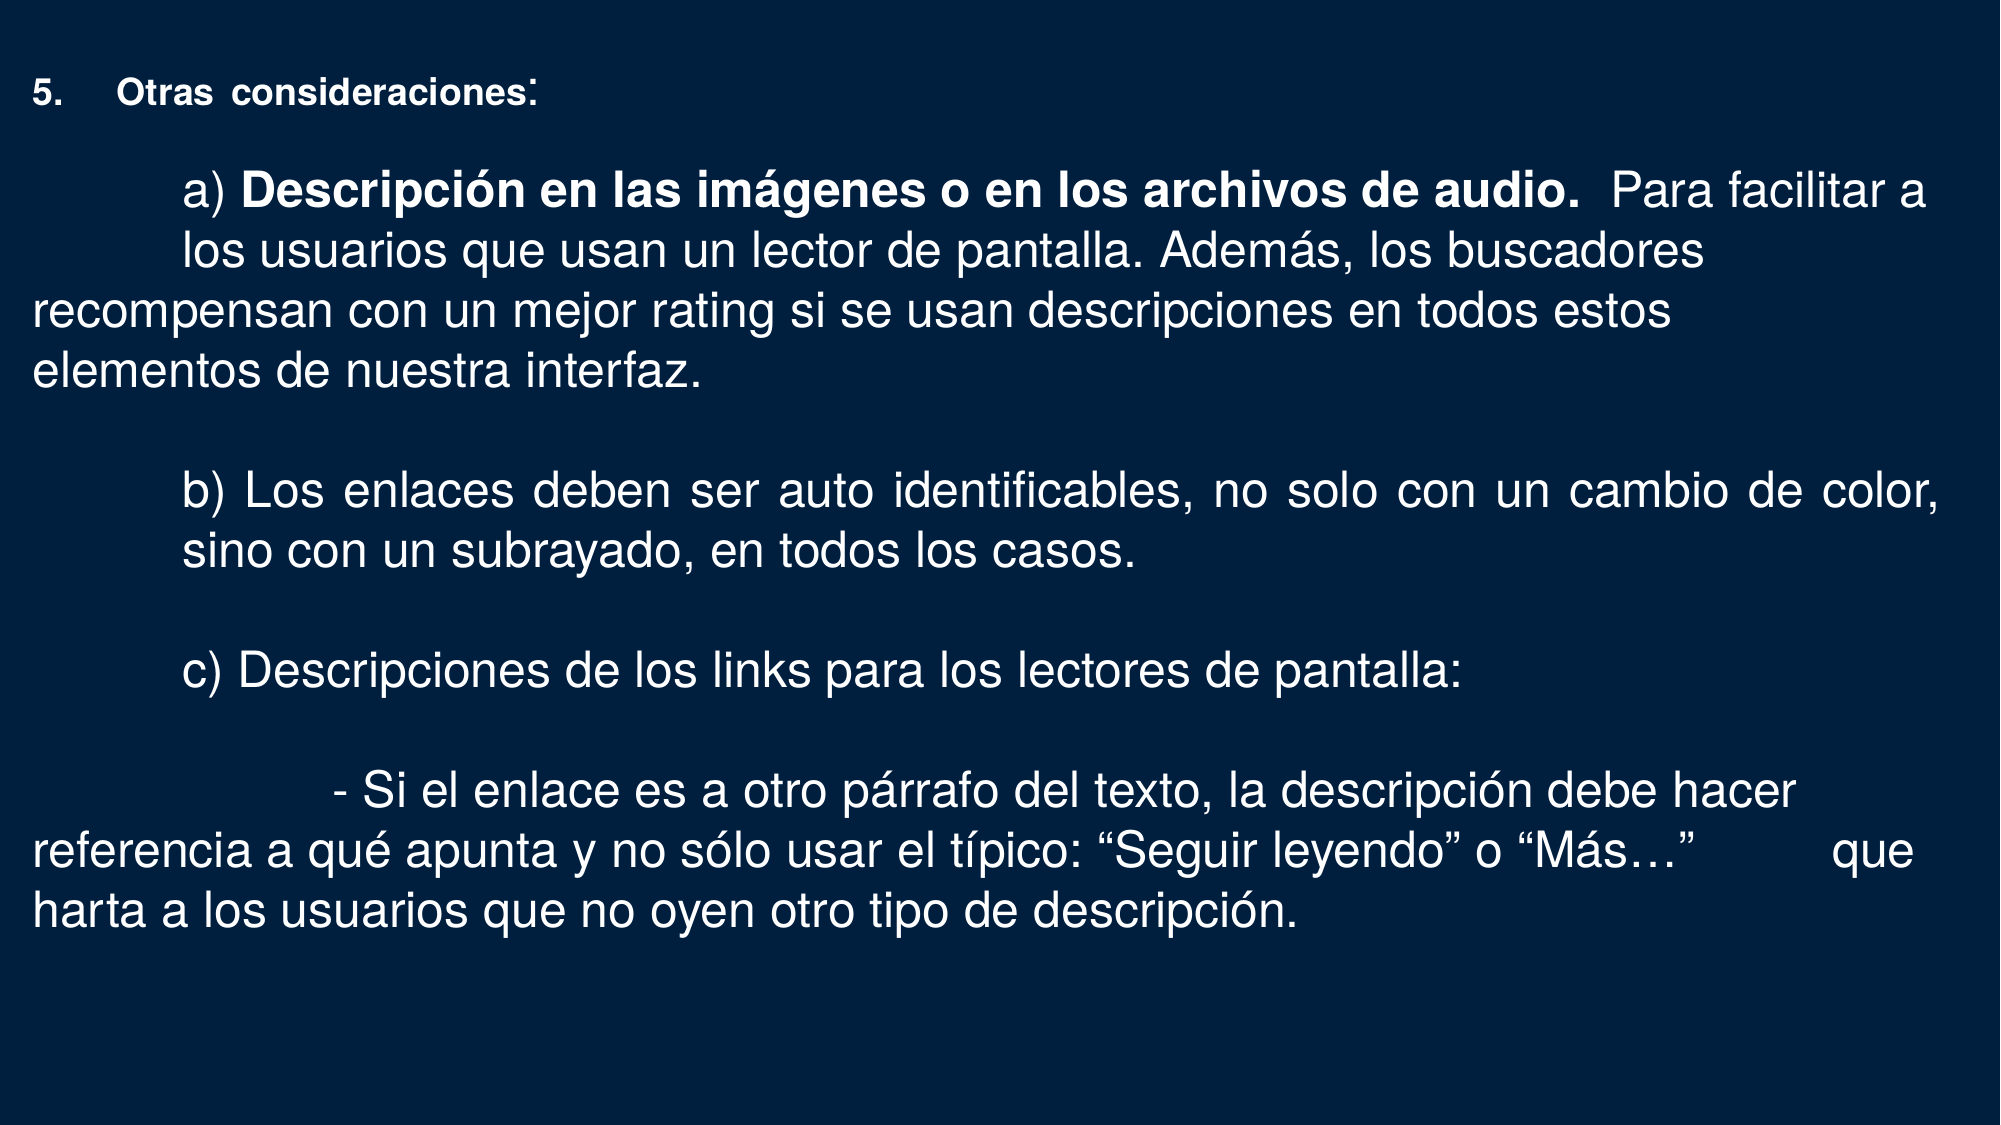

Otras consideraciones:

	a) Descripción en las imágenes o en los archivos de audio.  Para facilitar a 	los usuarios que usan un lector de pantalla. Además, los buscadores 	recompensan con un mejor rating si se usan descripciones en todos estos 	elementos de nuestra interfaz.

	b) Los enlaces deben ser auto identificables, no solo con un cambio de color, 	sino con un subrayado, en todos los casos.

	c) Descripciones de los links para los lectores de pantalla:

		- Si el enlace es a otro párrafo del texto, la descripción debe hacer 	referencia a qué apunta y no sólo usar el típico: “Seguir leyendo” o “Más…” 	que harta a los usuarios que no oyen otro tipo de descripción.